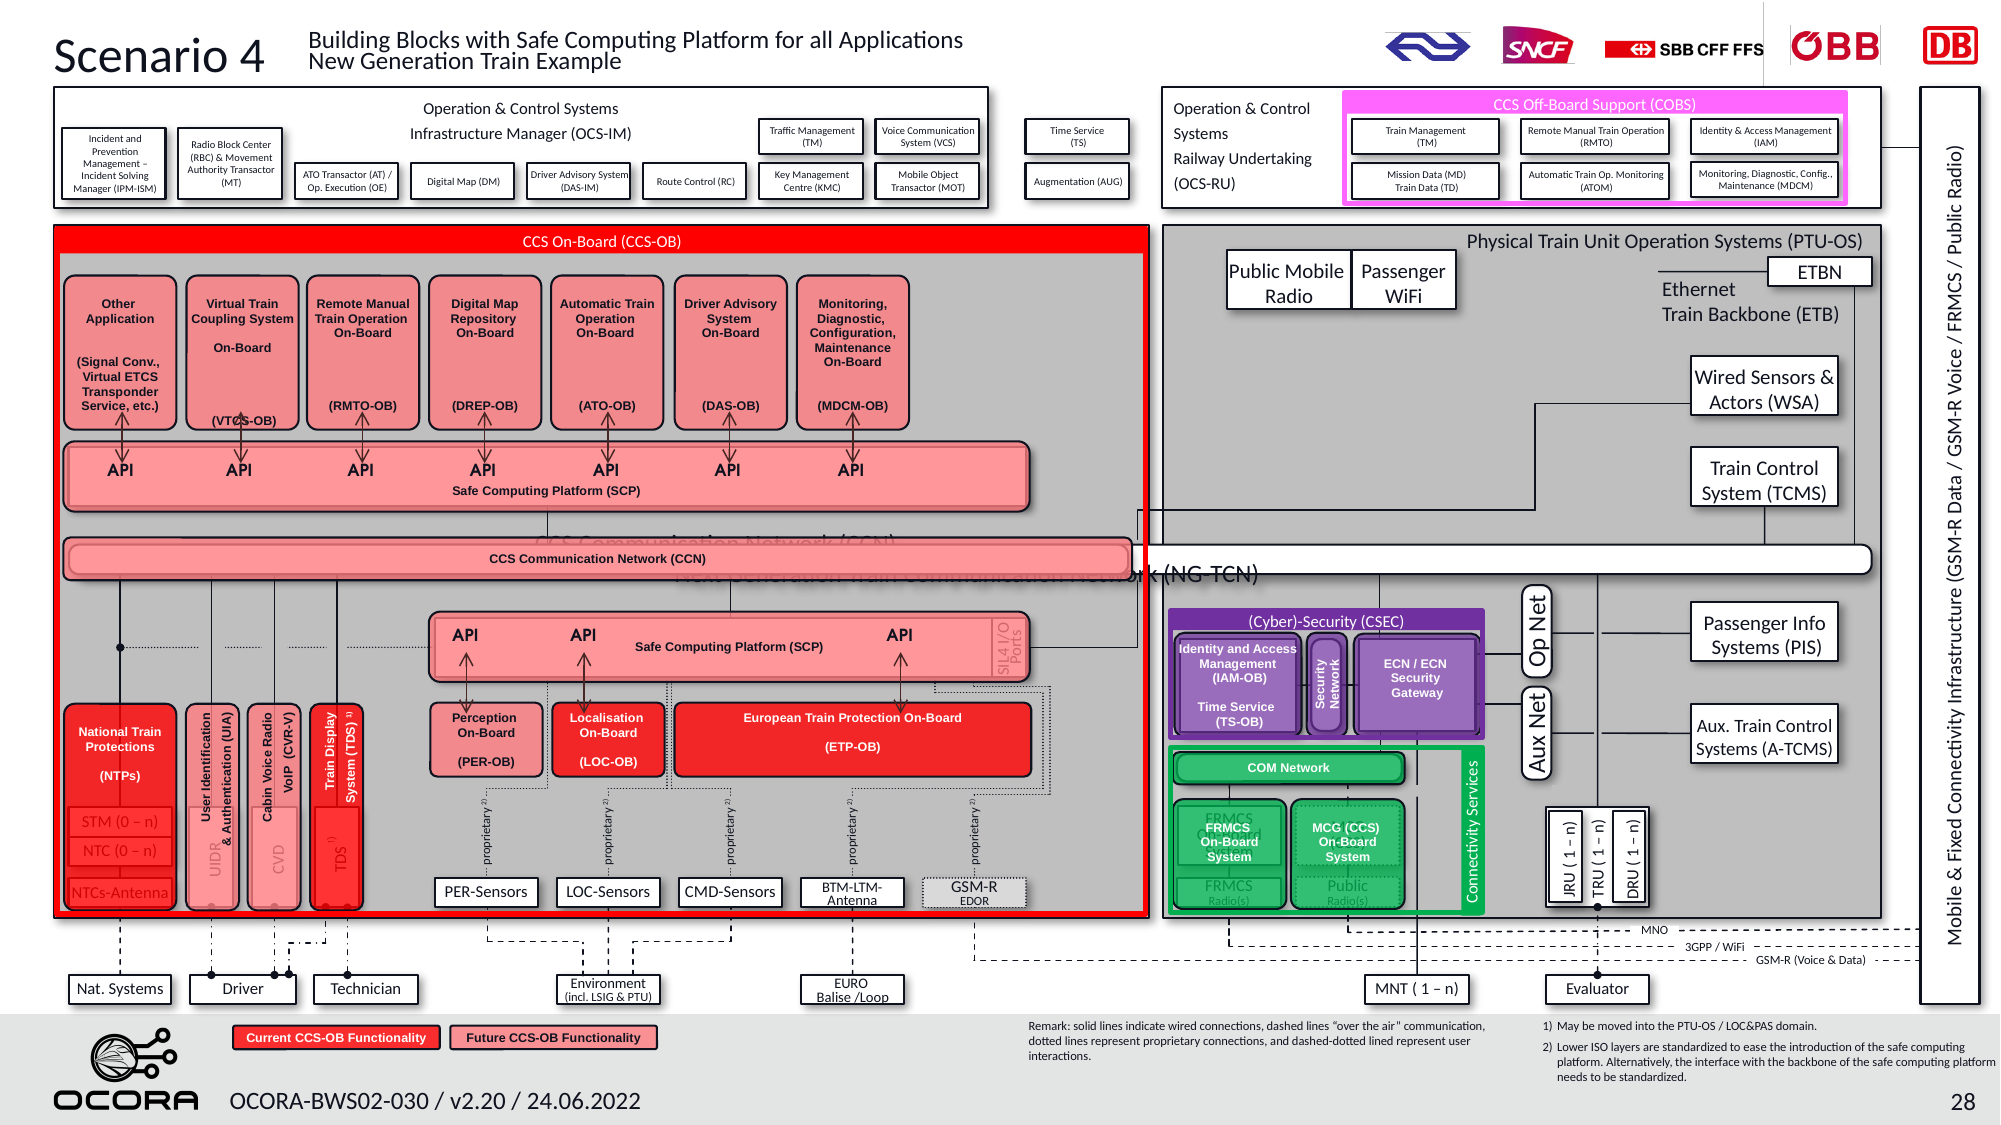

# Scenario 4
Building Blocks with Safe Computing Platform for all Applications
New Generation Train Example

CCS Off-Board Support (COBS)

CCS On-Board (CCS-OB)
Other
Application

(Signal Conv.,
Virtual ETCS Transponder Service, etc.)

Virtual Train Coupling System
On-Board

 (VTCS-OB)
Remote Manual Train Operation
On-Board

(RMTO-OB)

Digital Map Repository
On-Board

(DREP-OB)
Automatic Train Operation
On-Board

(ATO-OB)
Driver Advisory System
On-Board

(DAS-OB)
Monitoring, Diagnostic,  Configuration, Maintenance
On-Board

(MDCM-OB)
API
API
API
API
API
API
API

Safe Computing Platform (SCP)

CCS Communication Network (CCN)

(Cyber)-Security (CSEC)

Safe Computing Platform (SCP)
API
API
API

SIL4 I/O
Ports
Identity and Access Management
 (IAM-OB)
Time Service
 (TS-OB)
Security Network
ECN / ECN
Security
Gateway

European Train Protection On-Board

(ETP-OB)
Localisation
On-Board

(LOC-OB)
Perception
On-Board

(PER-OB)
National Train Protections

(NTPs)
User Identification
& Authentication (UIA)
Cabin Voice Radio
VoIP  (CVR-V)
Train Display
System (TDS) 1)

Connectivity Services
COM Network

FRMCS
On-Board
System
MCG (CCS)
On-Board
System
Current CCS-OB Functionality
Future CCS-OB Functionality
OCORA-BWS02-030 / v2.20 / 24.06.2022